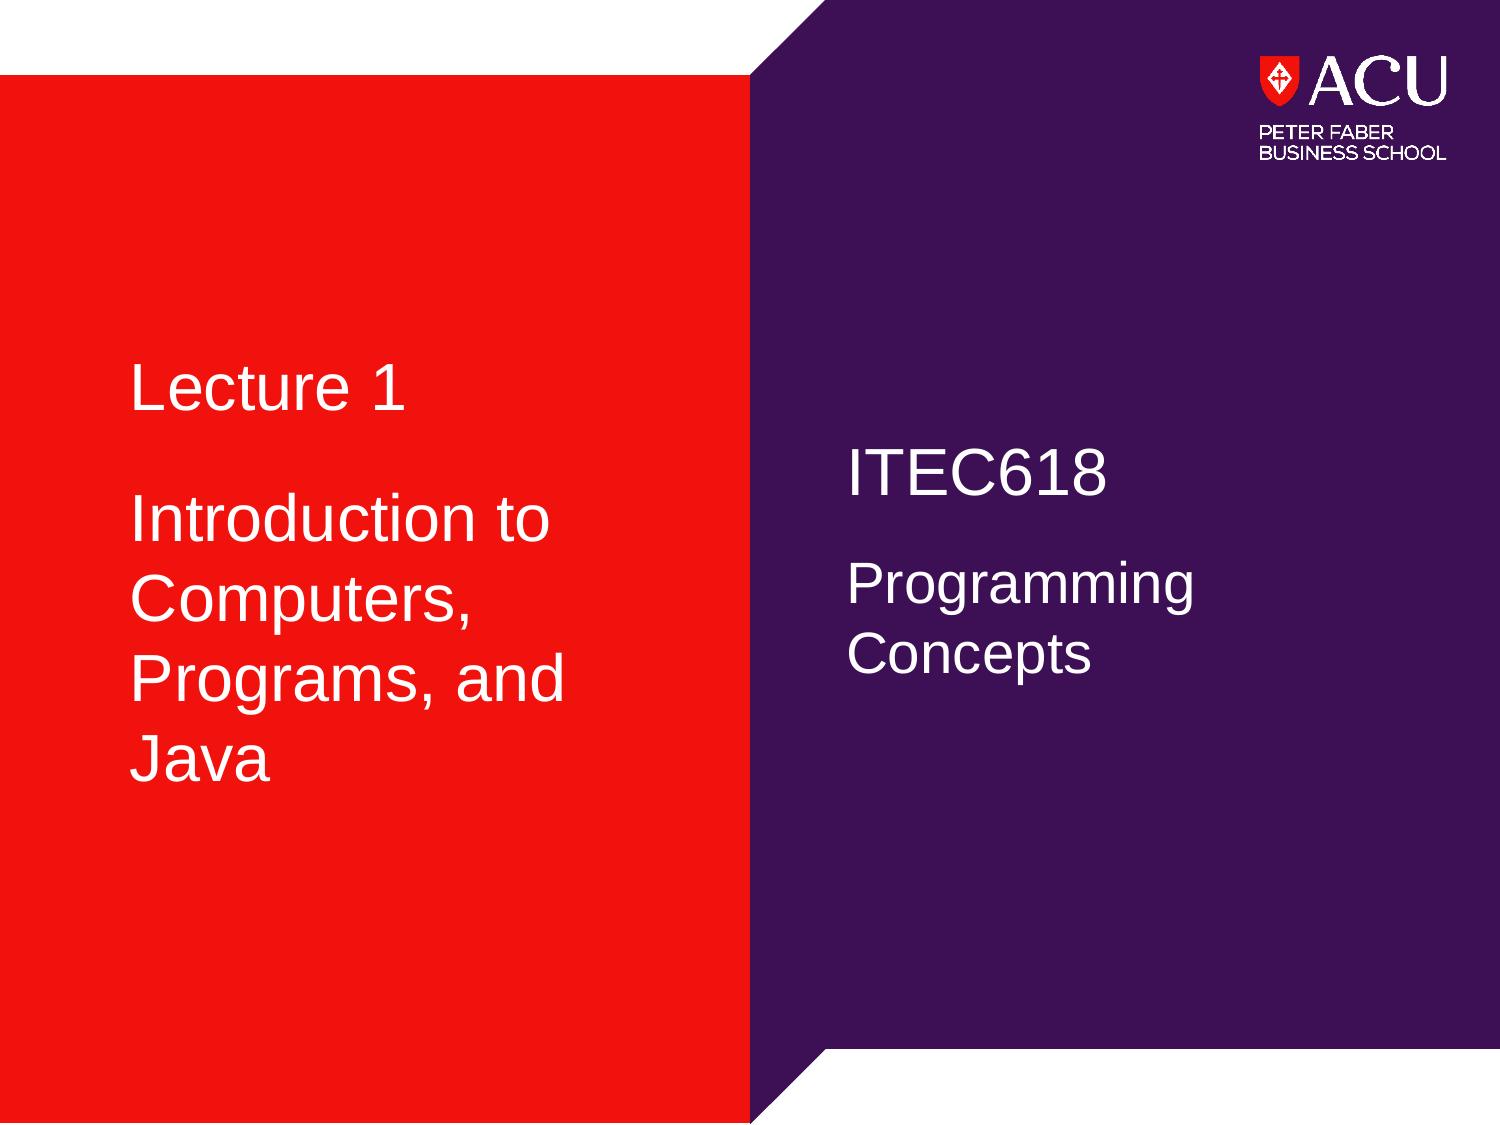

Lecture 1
ITEC618
Introduction to Computers, Programs, and Java
Programming Concepts